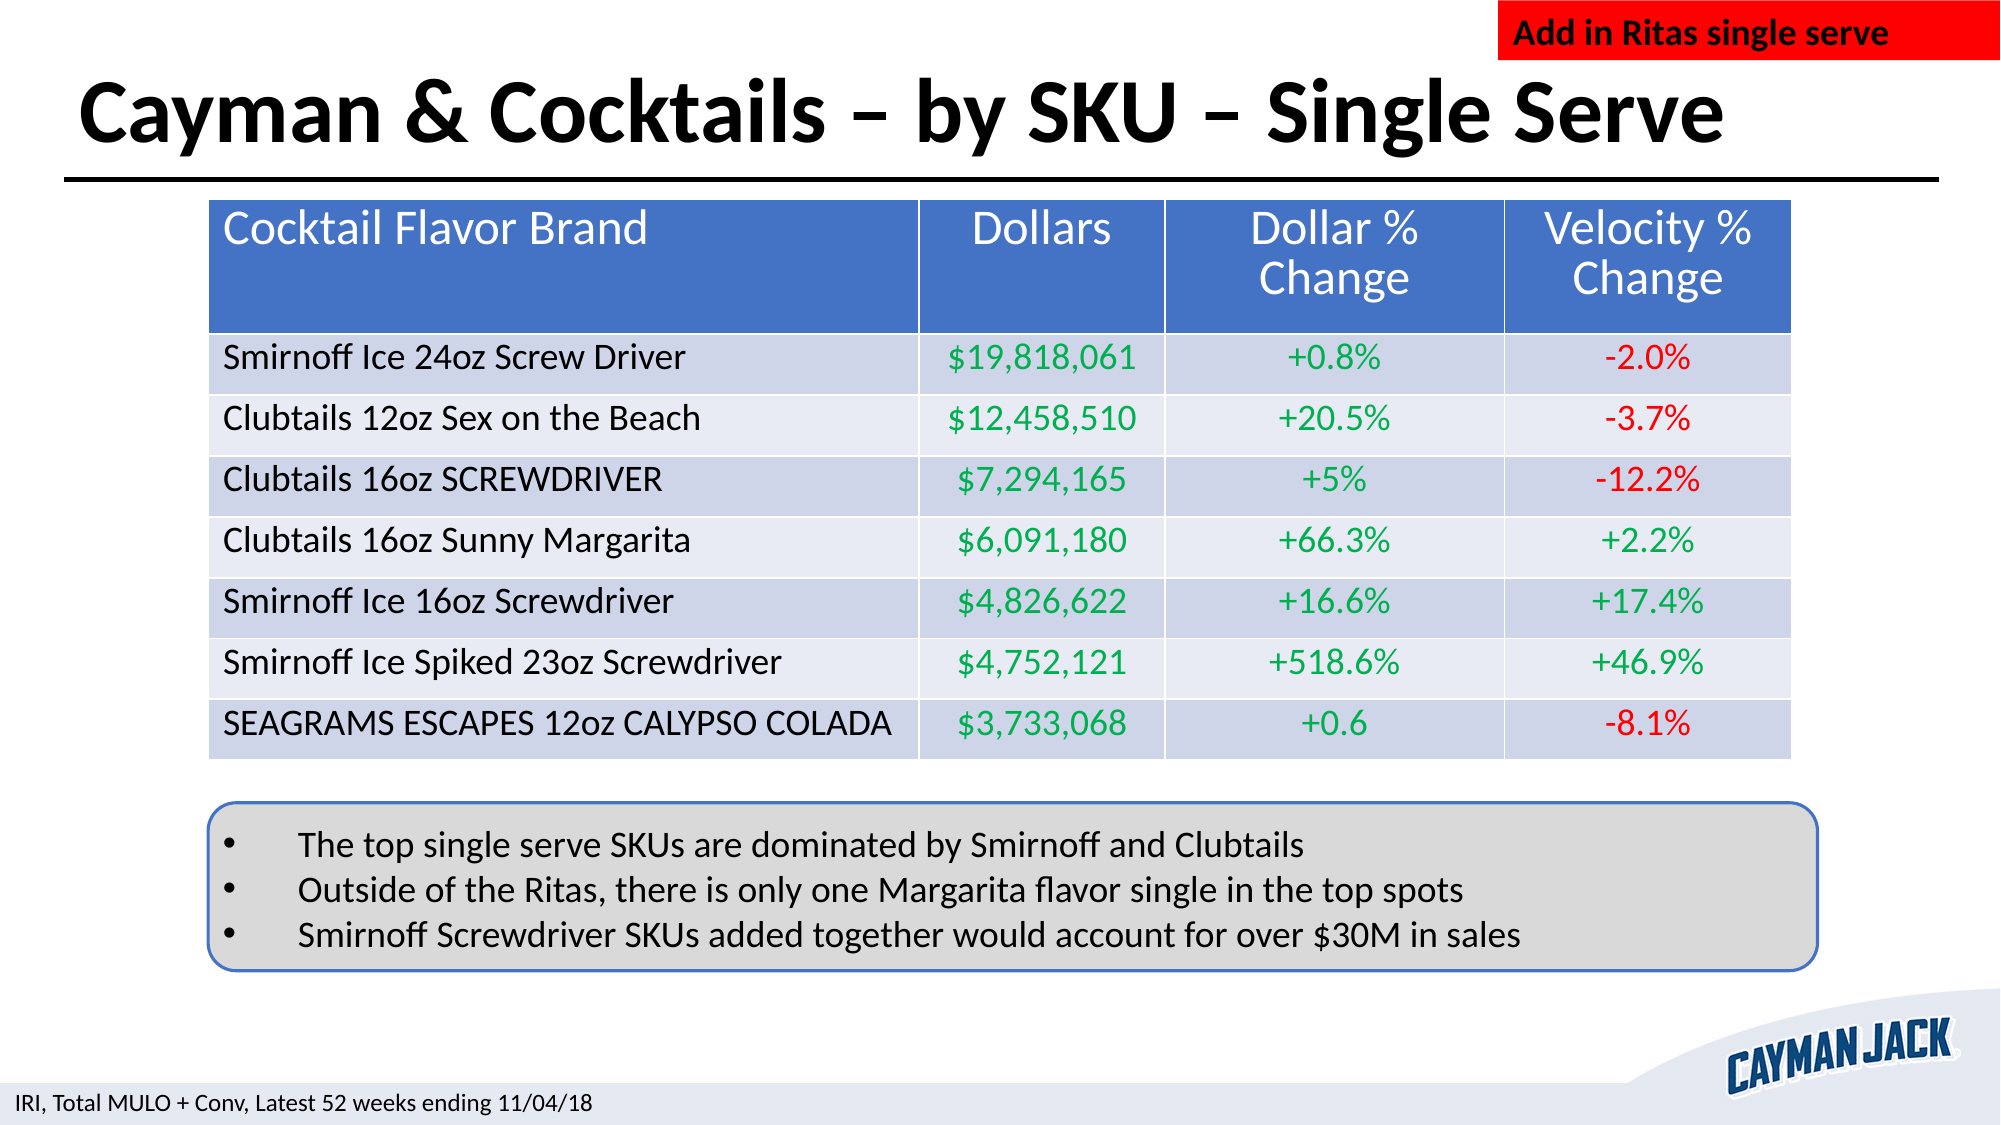

Add in Ritas single serve
Cayman & Cocktails – by SKU – Single Serve
| Cocktail Flavor Brand | Dollars | Dollar % Change | Velocity % Change |
| --- | --- | --- | --- |
| Smirnoff Ice 24oz Screw Driver | $19,818,061 | +0.8% | -2.0% |
| Clubtails 12oz Sex on the Beach | $12,458,510 | +20.5% | -3.7% |
| Clubtails 16oz SCREWDRIVER | $7,294,165 | +5% | -12.2% |
| Clubtails 16oz Sunny Margarita | $6,091,180 | +66.3% | +2.2% |
| Smirnoff Ice 16oz Screwdriver | $4,826,622 | +16.6% | +17.4% |
| Smirnoff Ice Spiked 23oz Screwdriver | $4,752,121 | +518.6% | +46.9% |
| SEAGRAMS ESCAPES 12oz CALYPSO COLADA | $3,733,068 | +0.6 | -8.1% |

The top single serve SKUs are dominated by Smirnoff and Clubtails
Outside of the Ritas, there is only one Margarita flavor single in the top spots
Smirnoff Screwdriver SKUs added together would account for over $30M in sales

IRI, Total MULO + Conv, Latest 52 weeks ending 11/04/18